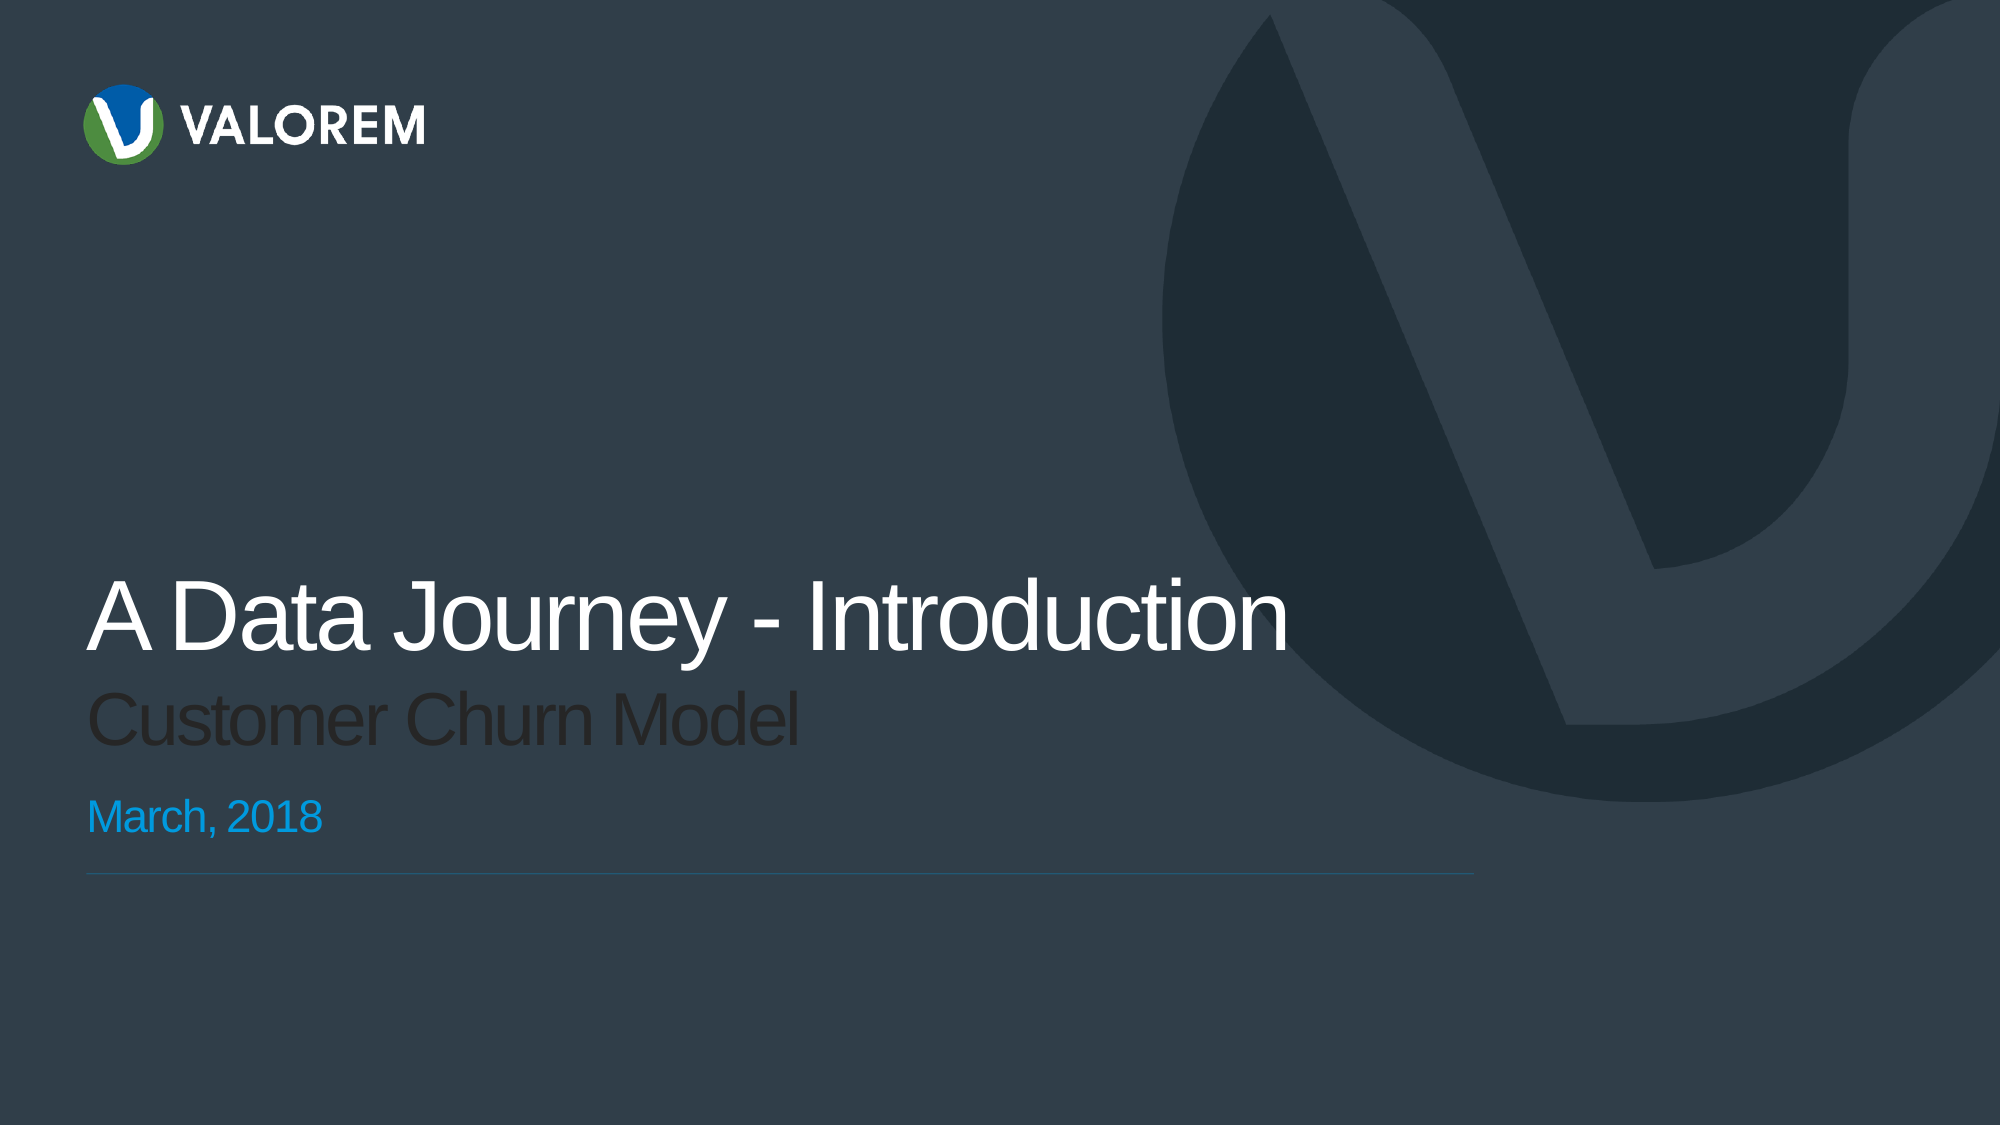

# A Data Journey - Introduction Customer Churn Model
March, 2018